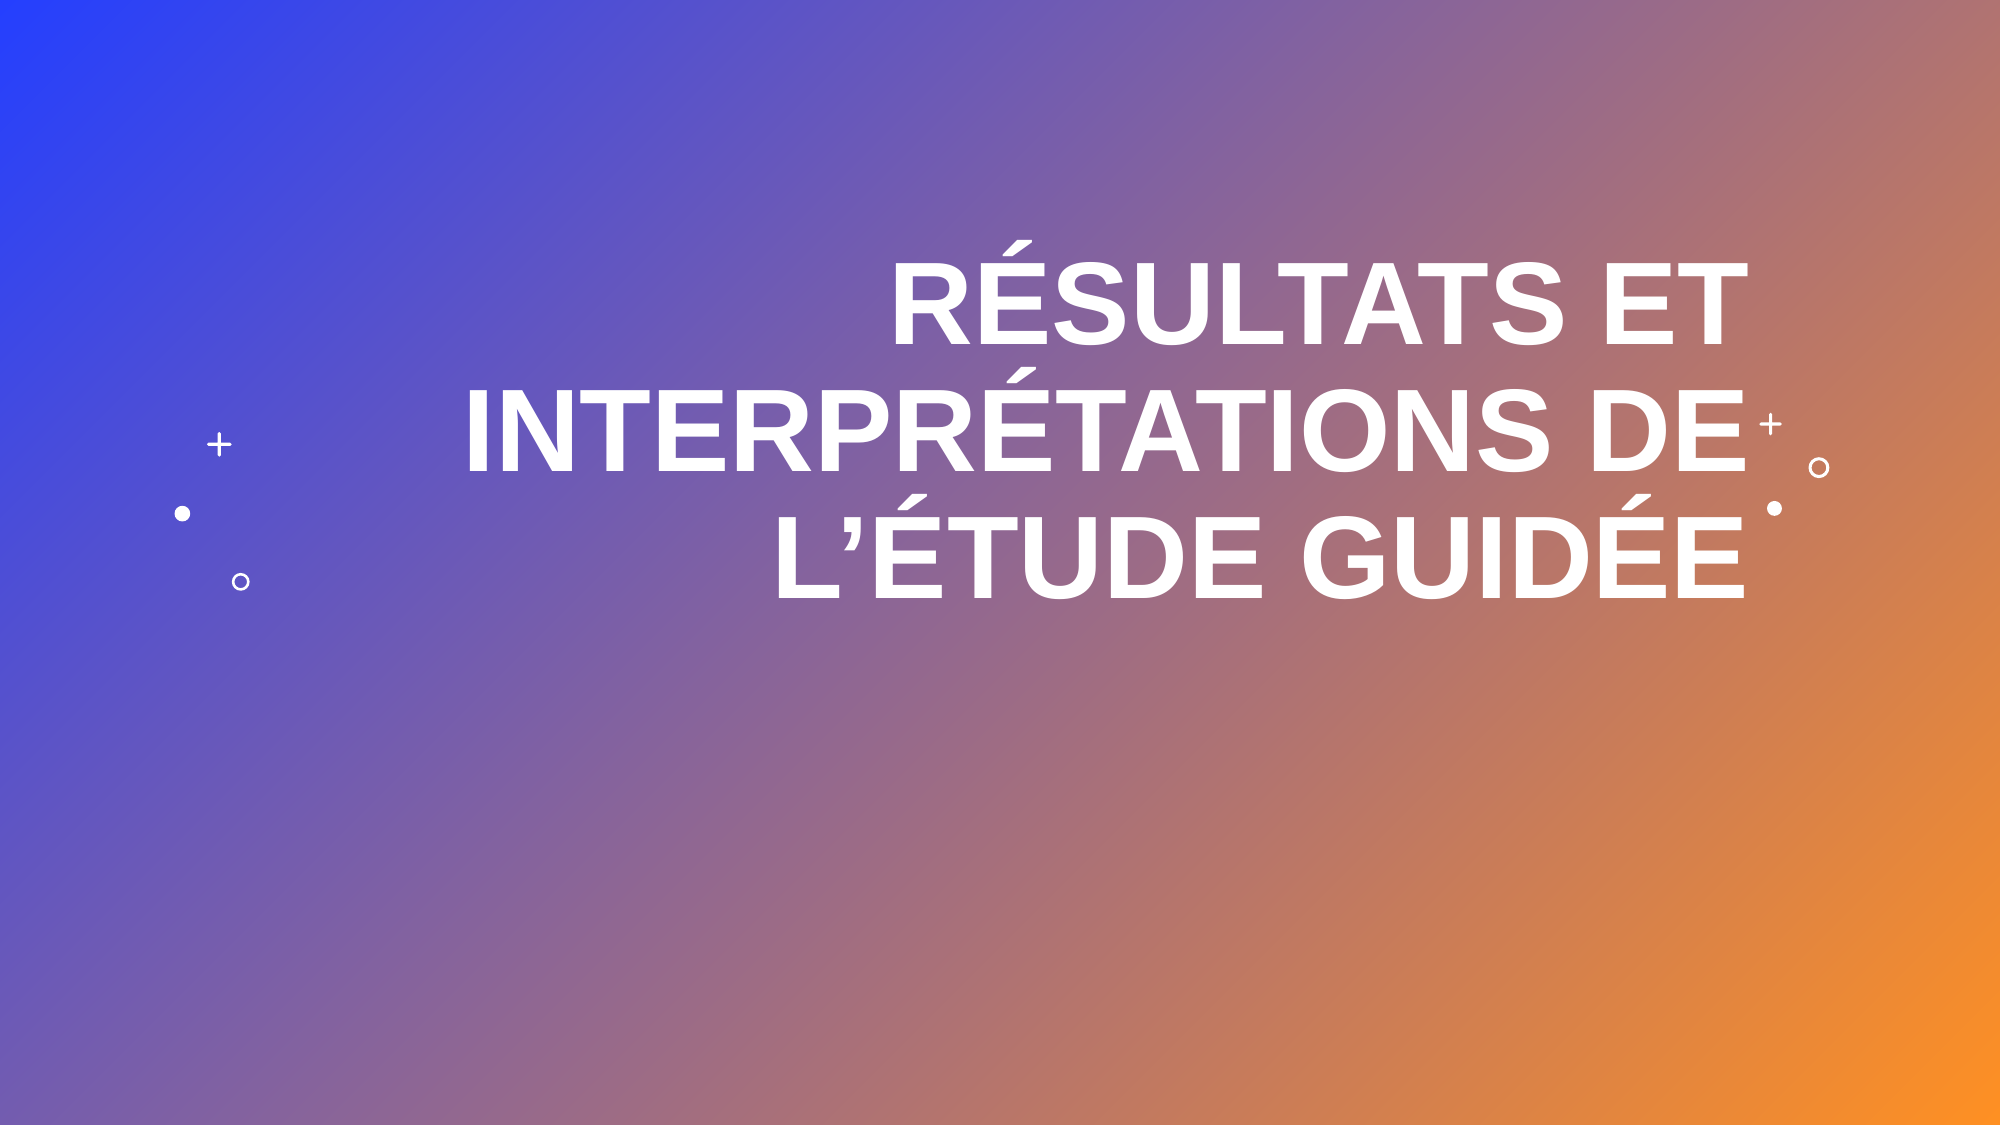

# Résultats et interprétations de l’étude guidée